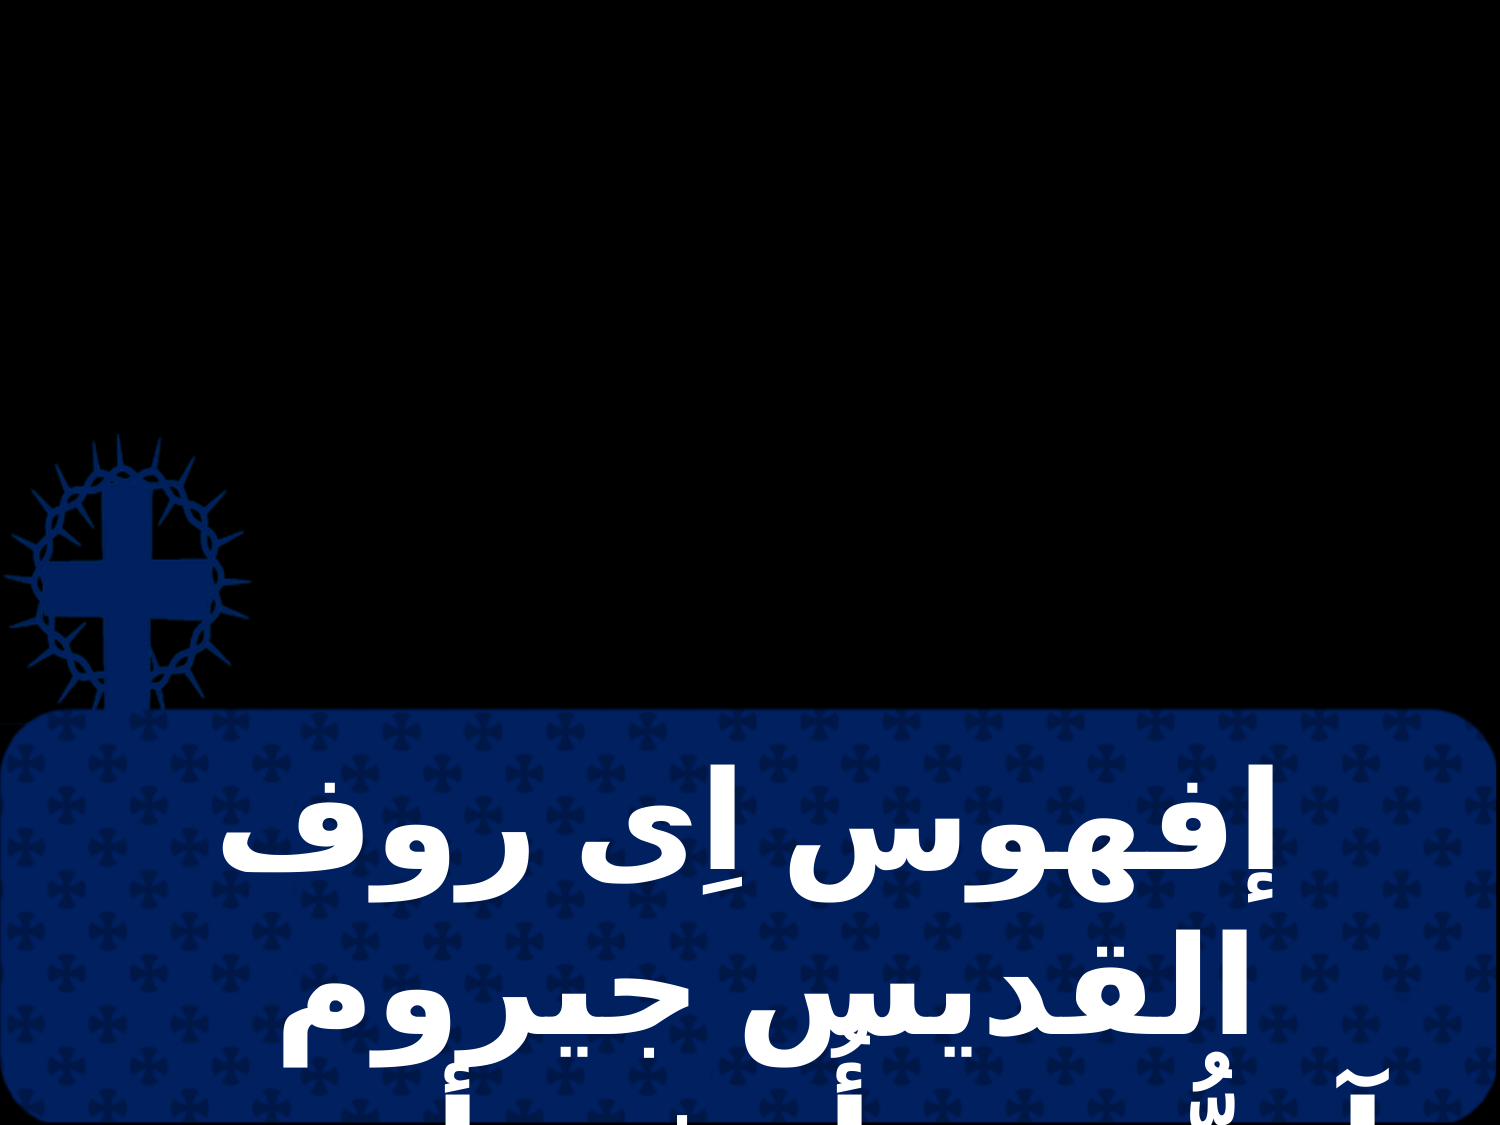

# إفهوس اِى روف القديس جيروم آجيُّوس أُو ثى أوس: آجيُّوس